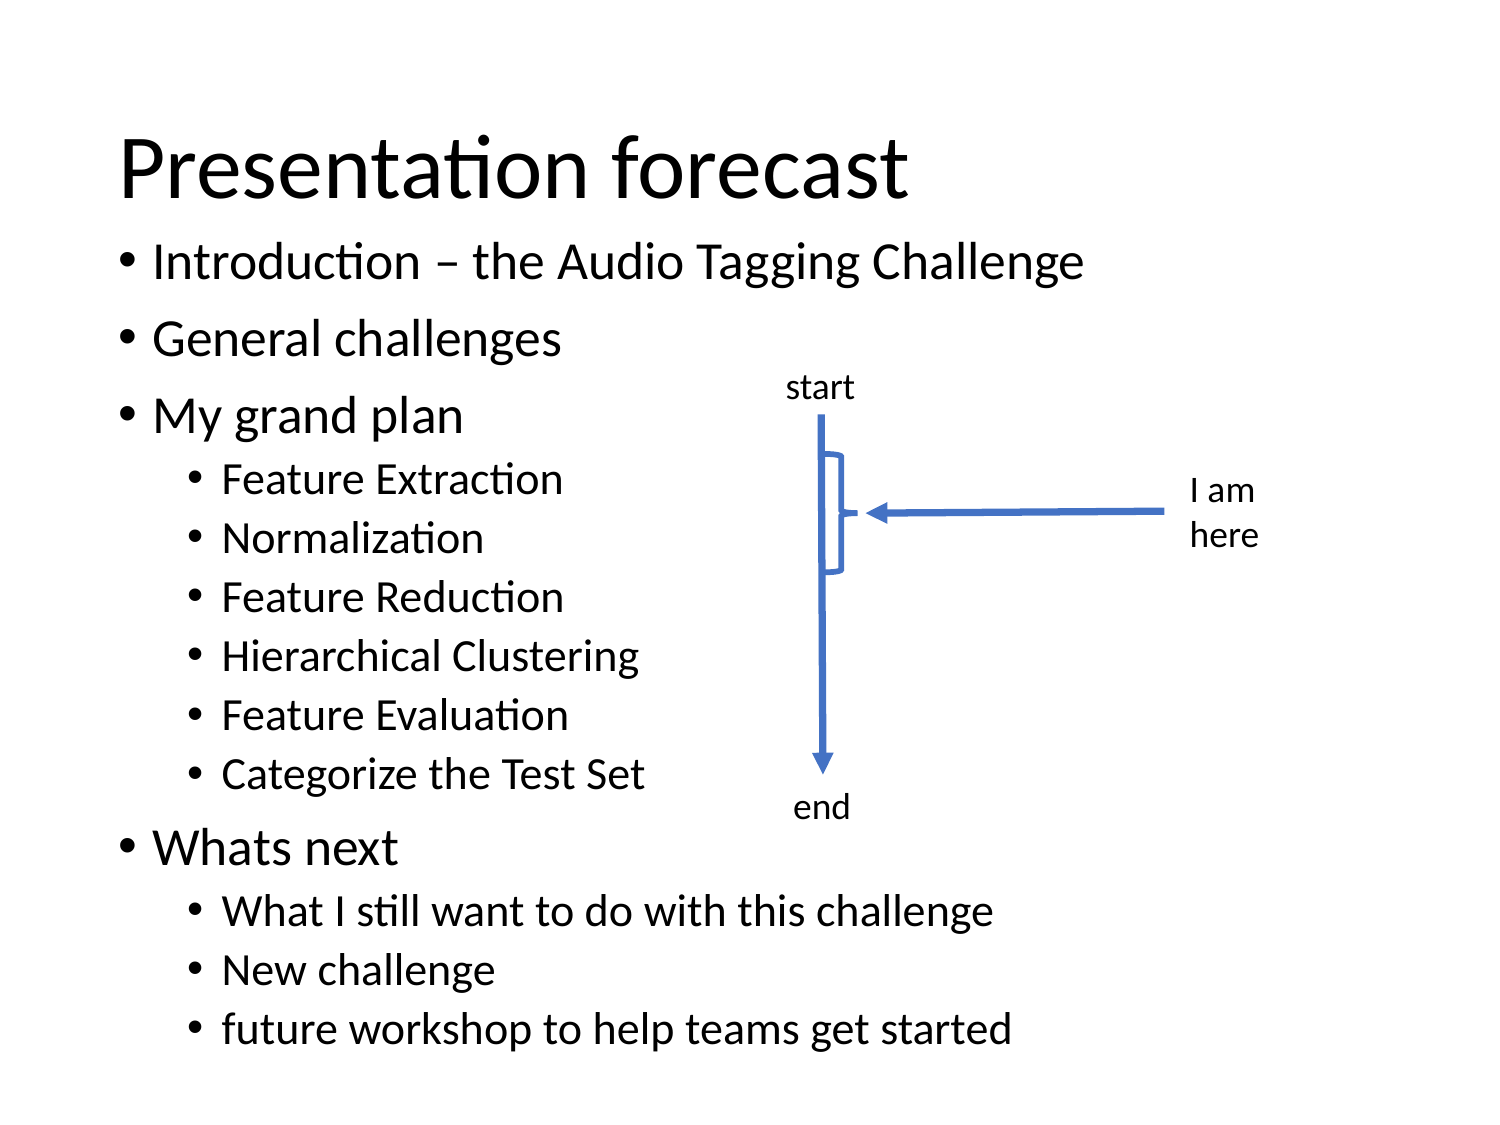

# Presentation forecast
Introduction – the Audio Tagging Challenge
General challenges
My grand plan
Feature Extraction
Normalization
Feature Reduction
Hierarchical Clustering
Feature Evaluation
Categorize the Test Set
Whats next
What I still want to do with this challenge
New challenge
future workshop to help teams get started

start

I am here
end